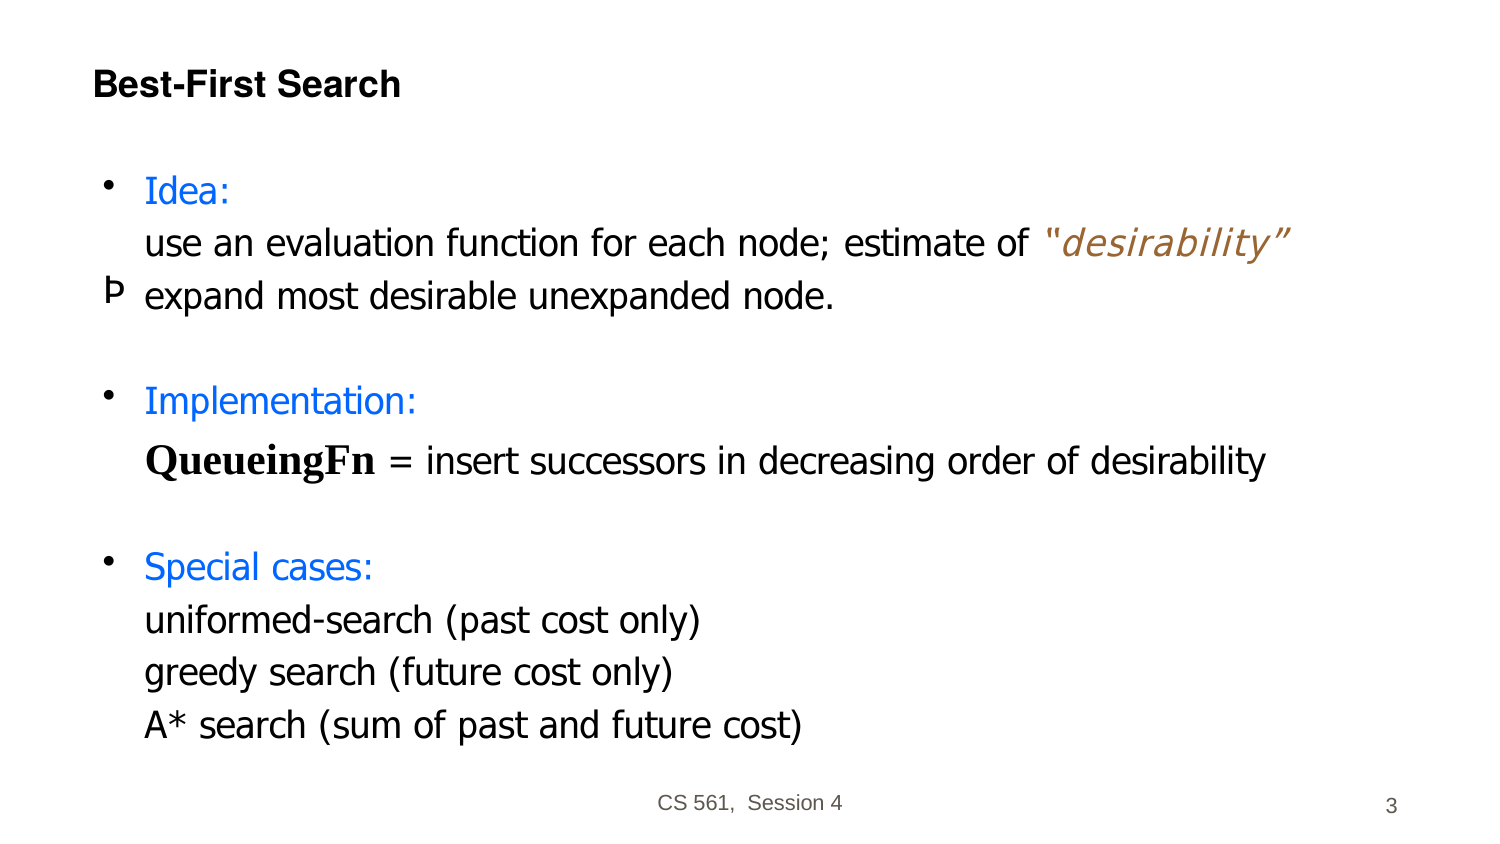

# Best-First Search
Idea:
	use an evaluation function for each node; estimate of “desirability”
expand most desirable unexpanded node.

Implementation:
	QueueingFn = insert successors in decreasing order of desirability

Special cases:
	uniformed-search (past cost only)
	greedy search (future cost only)
	A* search (sum of past and future cost)
CS 561,  Session 4
3